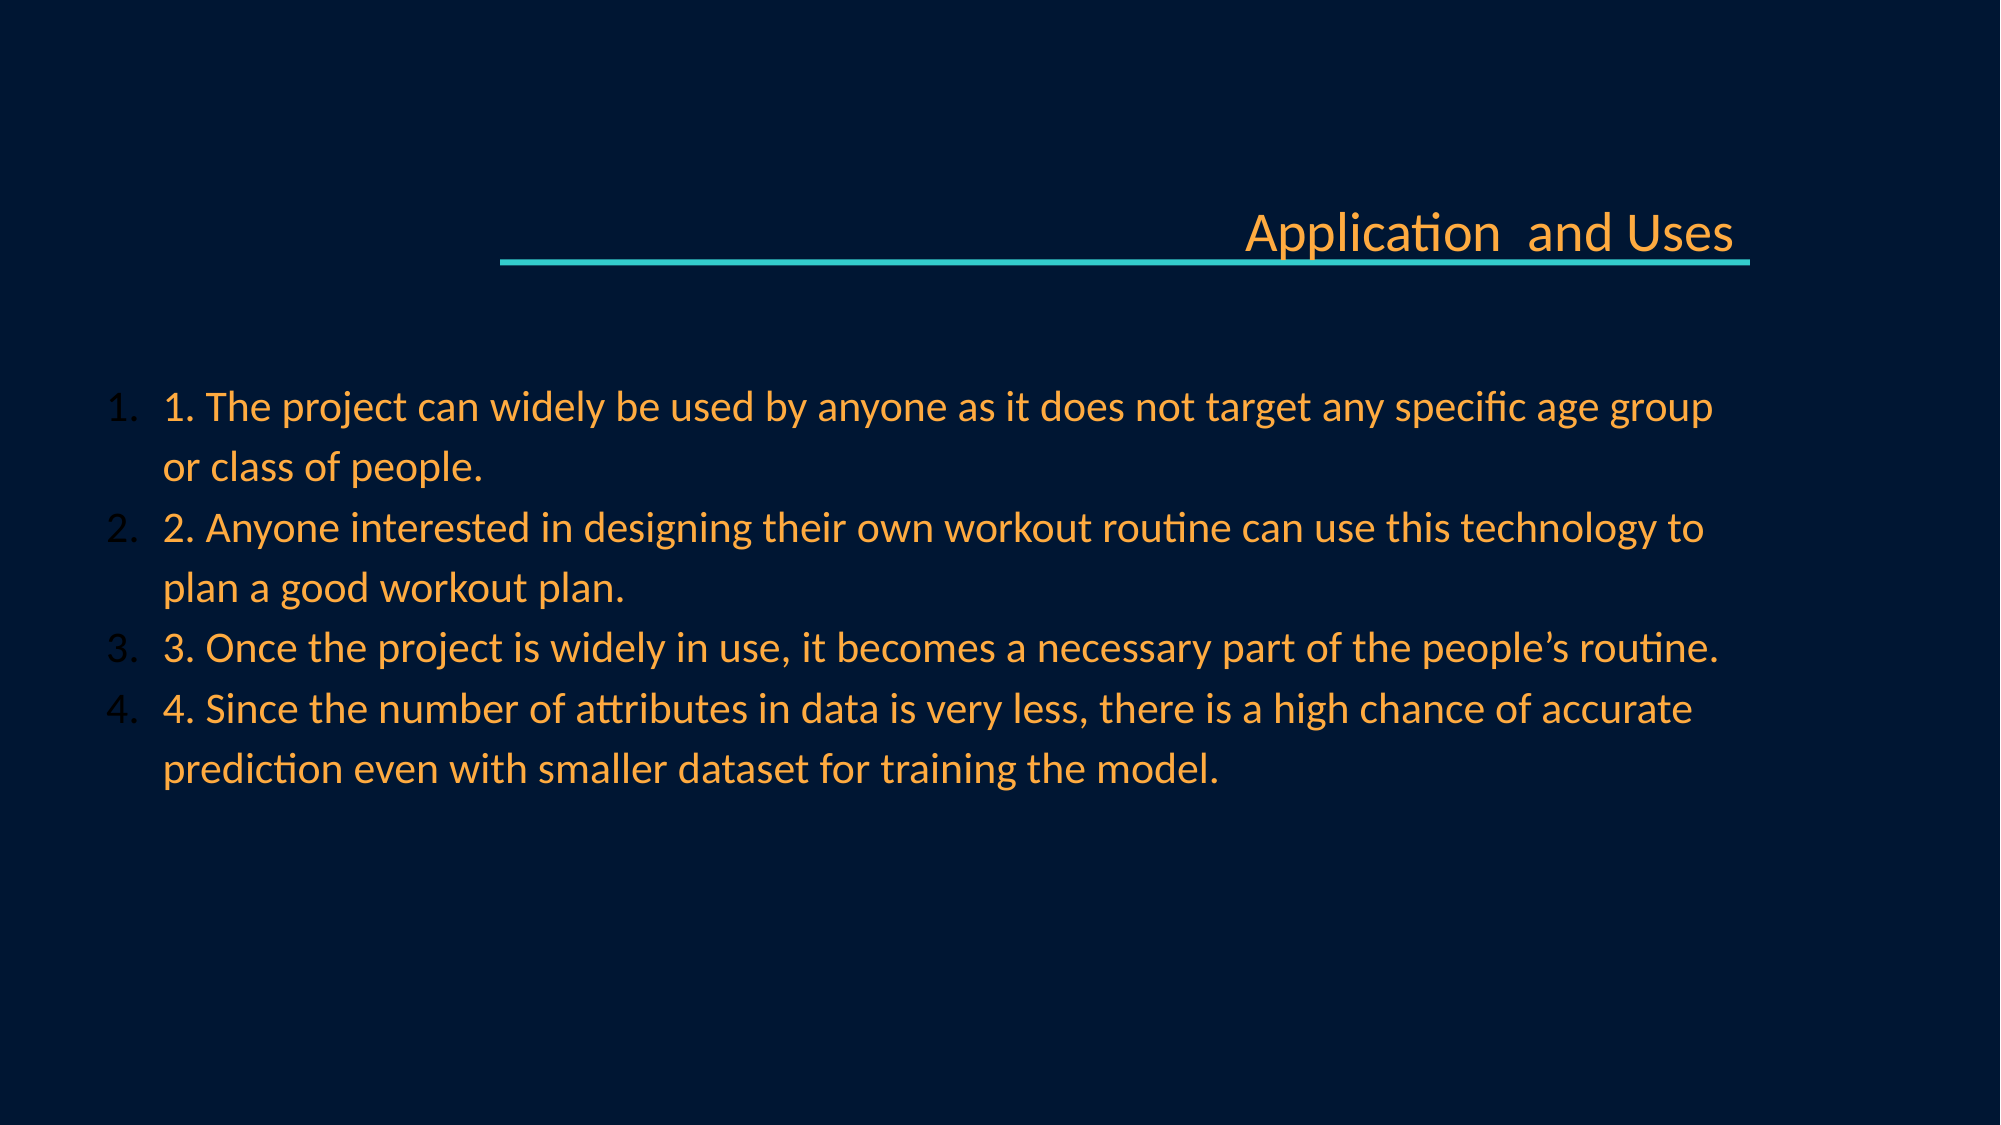

Application  and Uses

1. The project can widely be used by anyone as it does not target any specific age group or class of people.
2. Anyone interested in designing their own workout routine can use this technology to plan a good workout plan.
3. Once the project is widely in use, it becomes a necessary part of the people’s routine.
4. Since the number of attributes in data is very less, there is a high chance of accurate prediction even with smaller dataset for training the model.